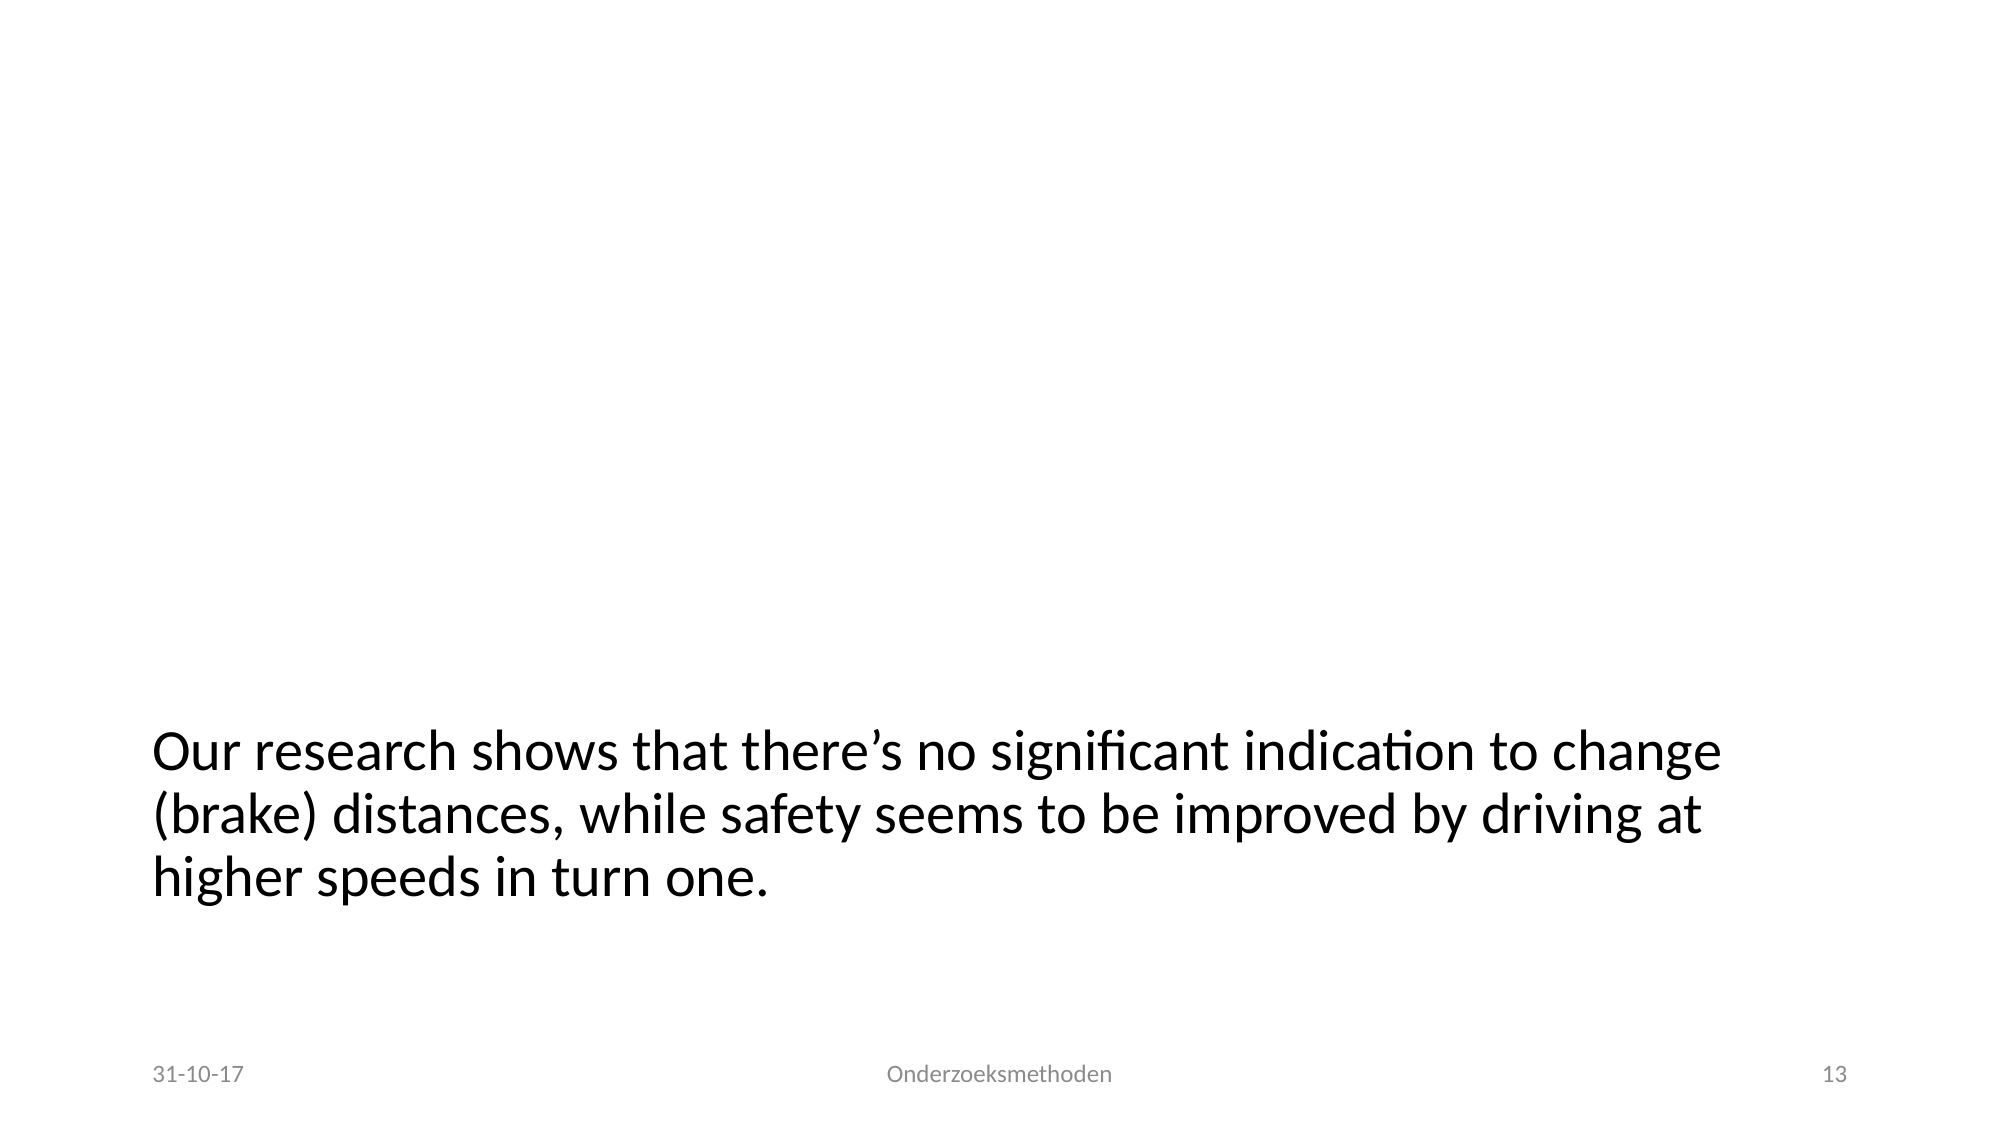

Our research shows that there’s no significant indication to change (brake) distances, while safety seems to be improved by driving at higher speeds in turn one.
31-10-17
Onderzoeksmethoden
13